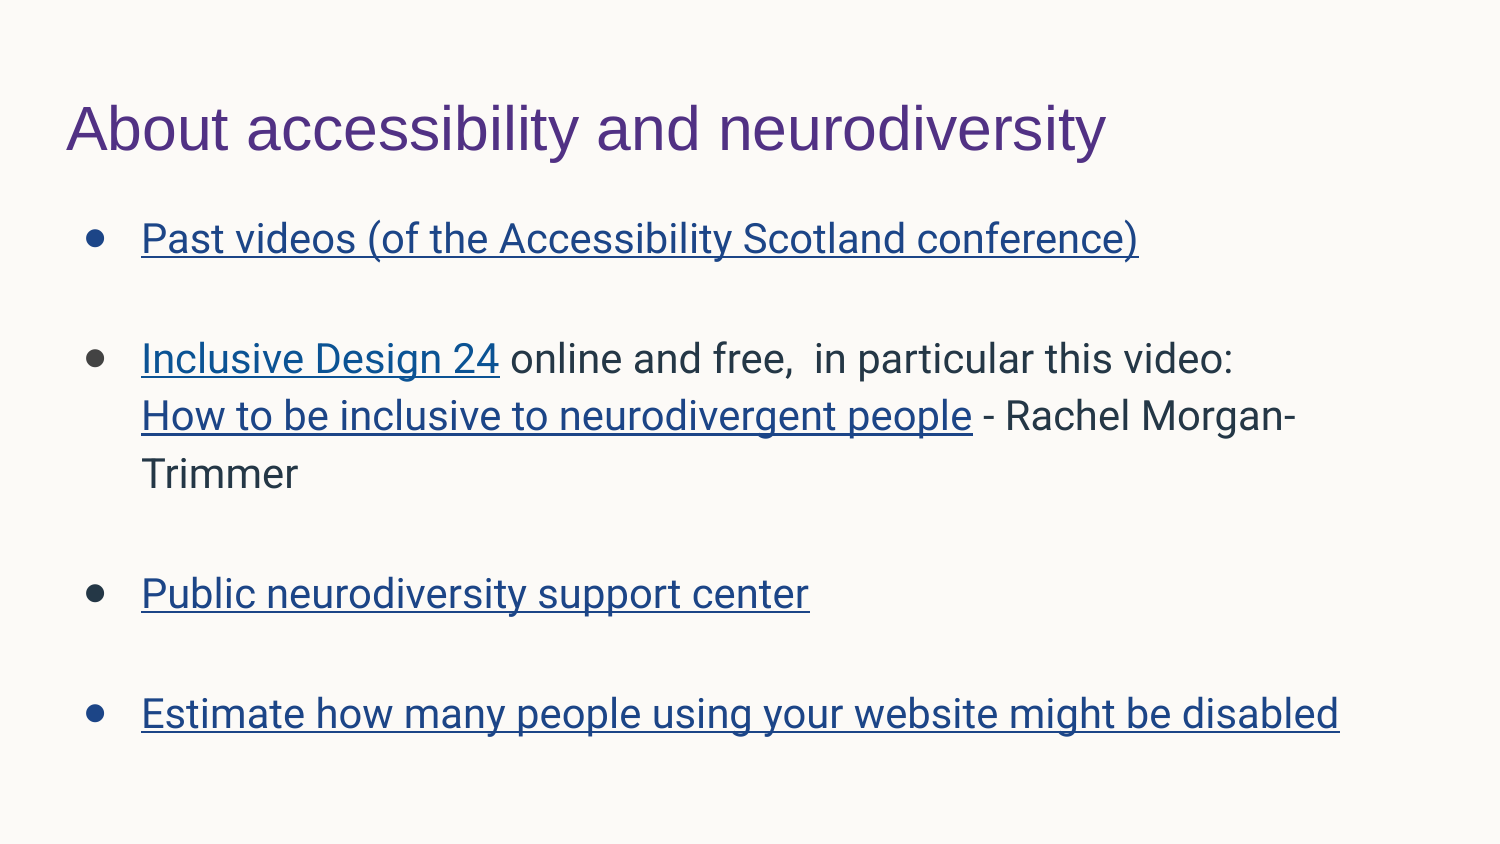

# About accessibility and neurodiversity
Past videos (of the Accessibility Scotland conference)
Inclusive Design 24 online and free,  in particular this video: How to be inclusive to neurodivergent people - Rachel Morgan-Trimmer
Public neurodiversity support center
Estimate how many people using your website might be disabled